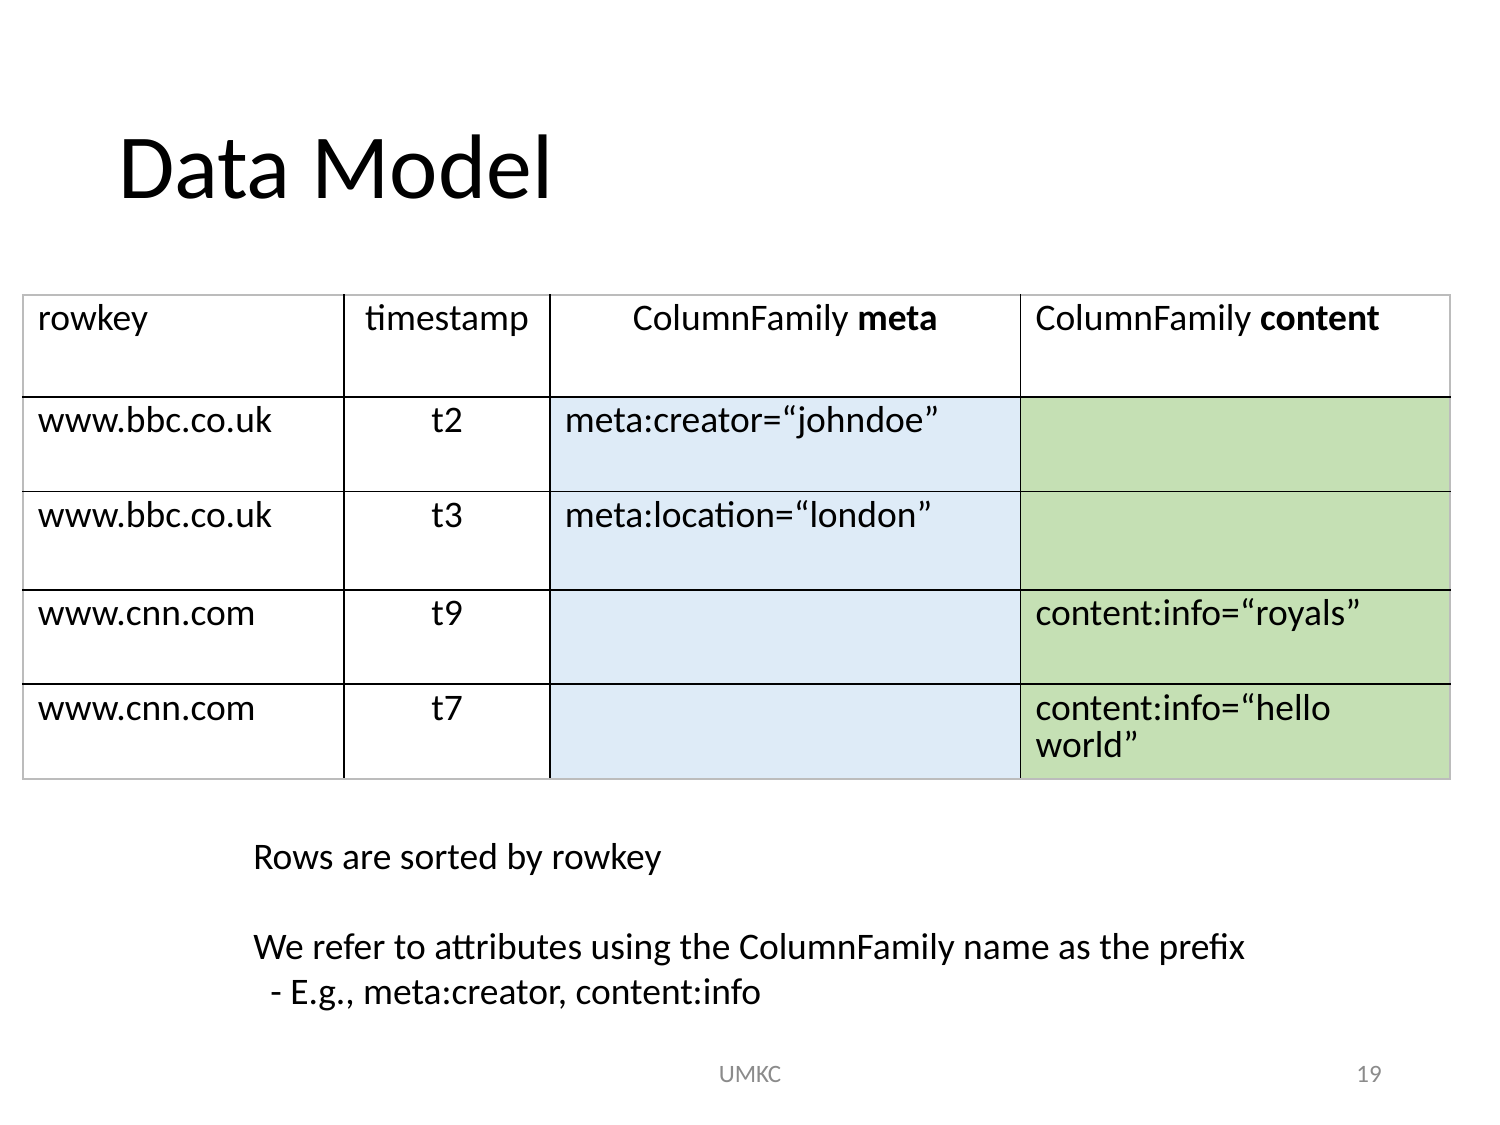

# Data Model
| rowkey | timestamp | ColumnFamily meta | ColumnFamily content |
| --- | --- | --- | --- |
| www.bbc.co.uk | t2 | meta:creator=“johndoe” |  |
| www.bbc.co.uk | t3 | meta:location=“london” |  |
| www.cnn.com | t9 |  | content:info=“royals” |
| www.cnn.com | t7 |  | content:info=“hello world” |
Rows are sorted by rowkey

We refer to attributes using the ColumnFamily name as the prefix
  - E.g., meta:creator, content:info
UMKC
19